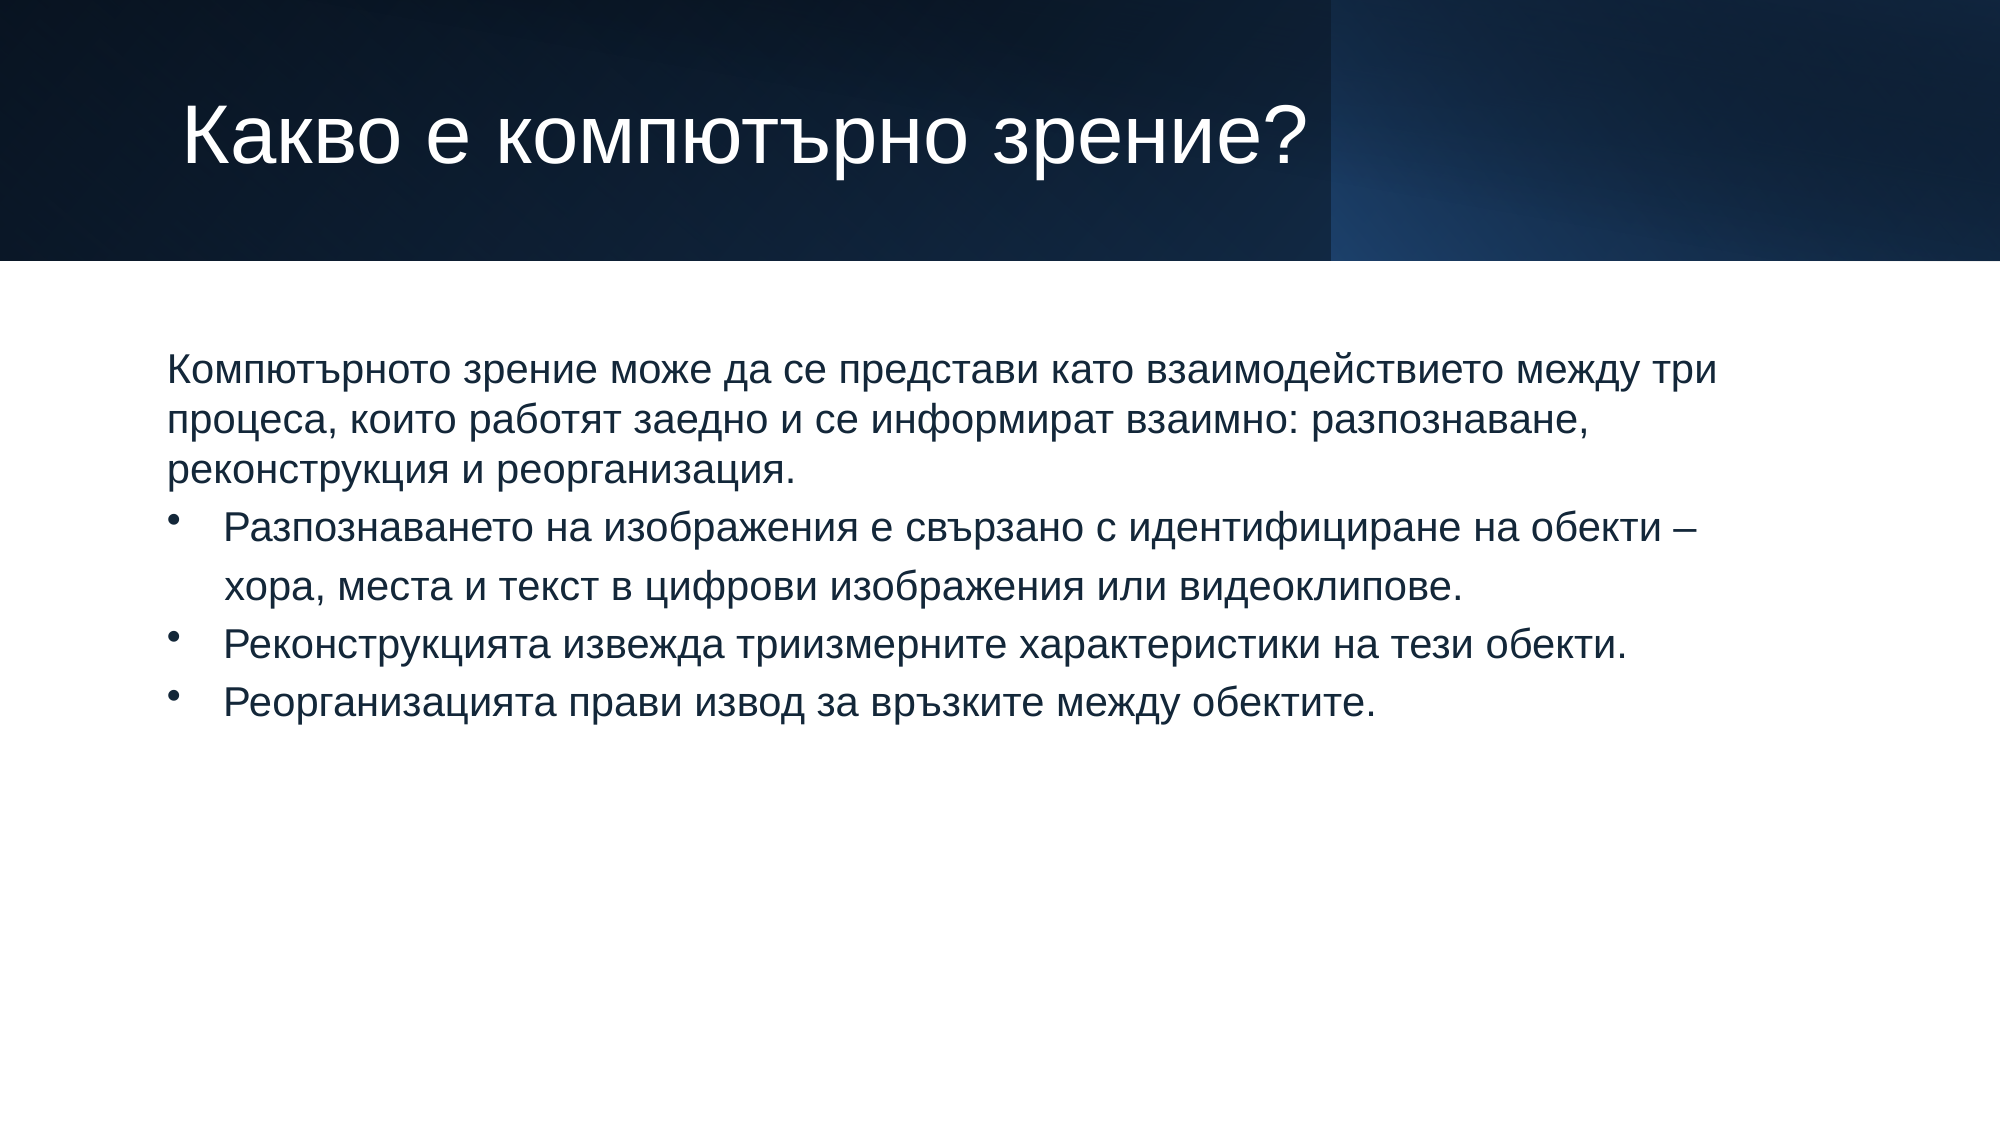

# Какво е компютърно зрение?
Компютърното зрение може да се представи като взаимодействието между три процеса, които работят заедно и се информират взаимно: разпознаване, реконструкция и реорганизация.
Разпознаването на изображения е свързано с идентифициране на обекти –
     хора, места и текст в цифрови изображения или видеоклипове.
Реконструкцията извежда триизмерните характеристики на тези обекти.
Реорганизацията прави извод за връзките между обектите.